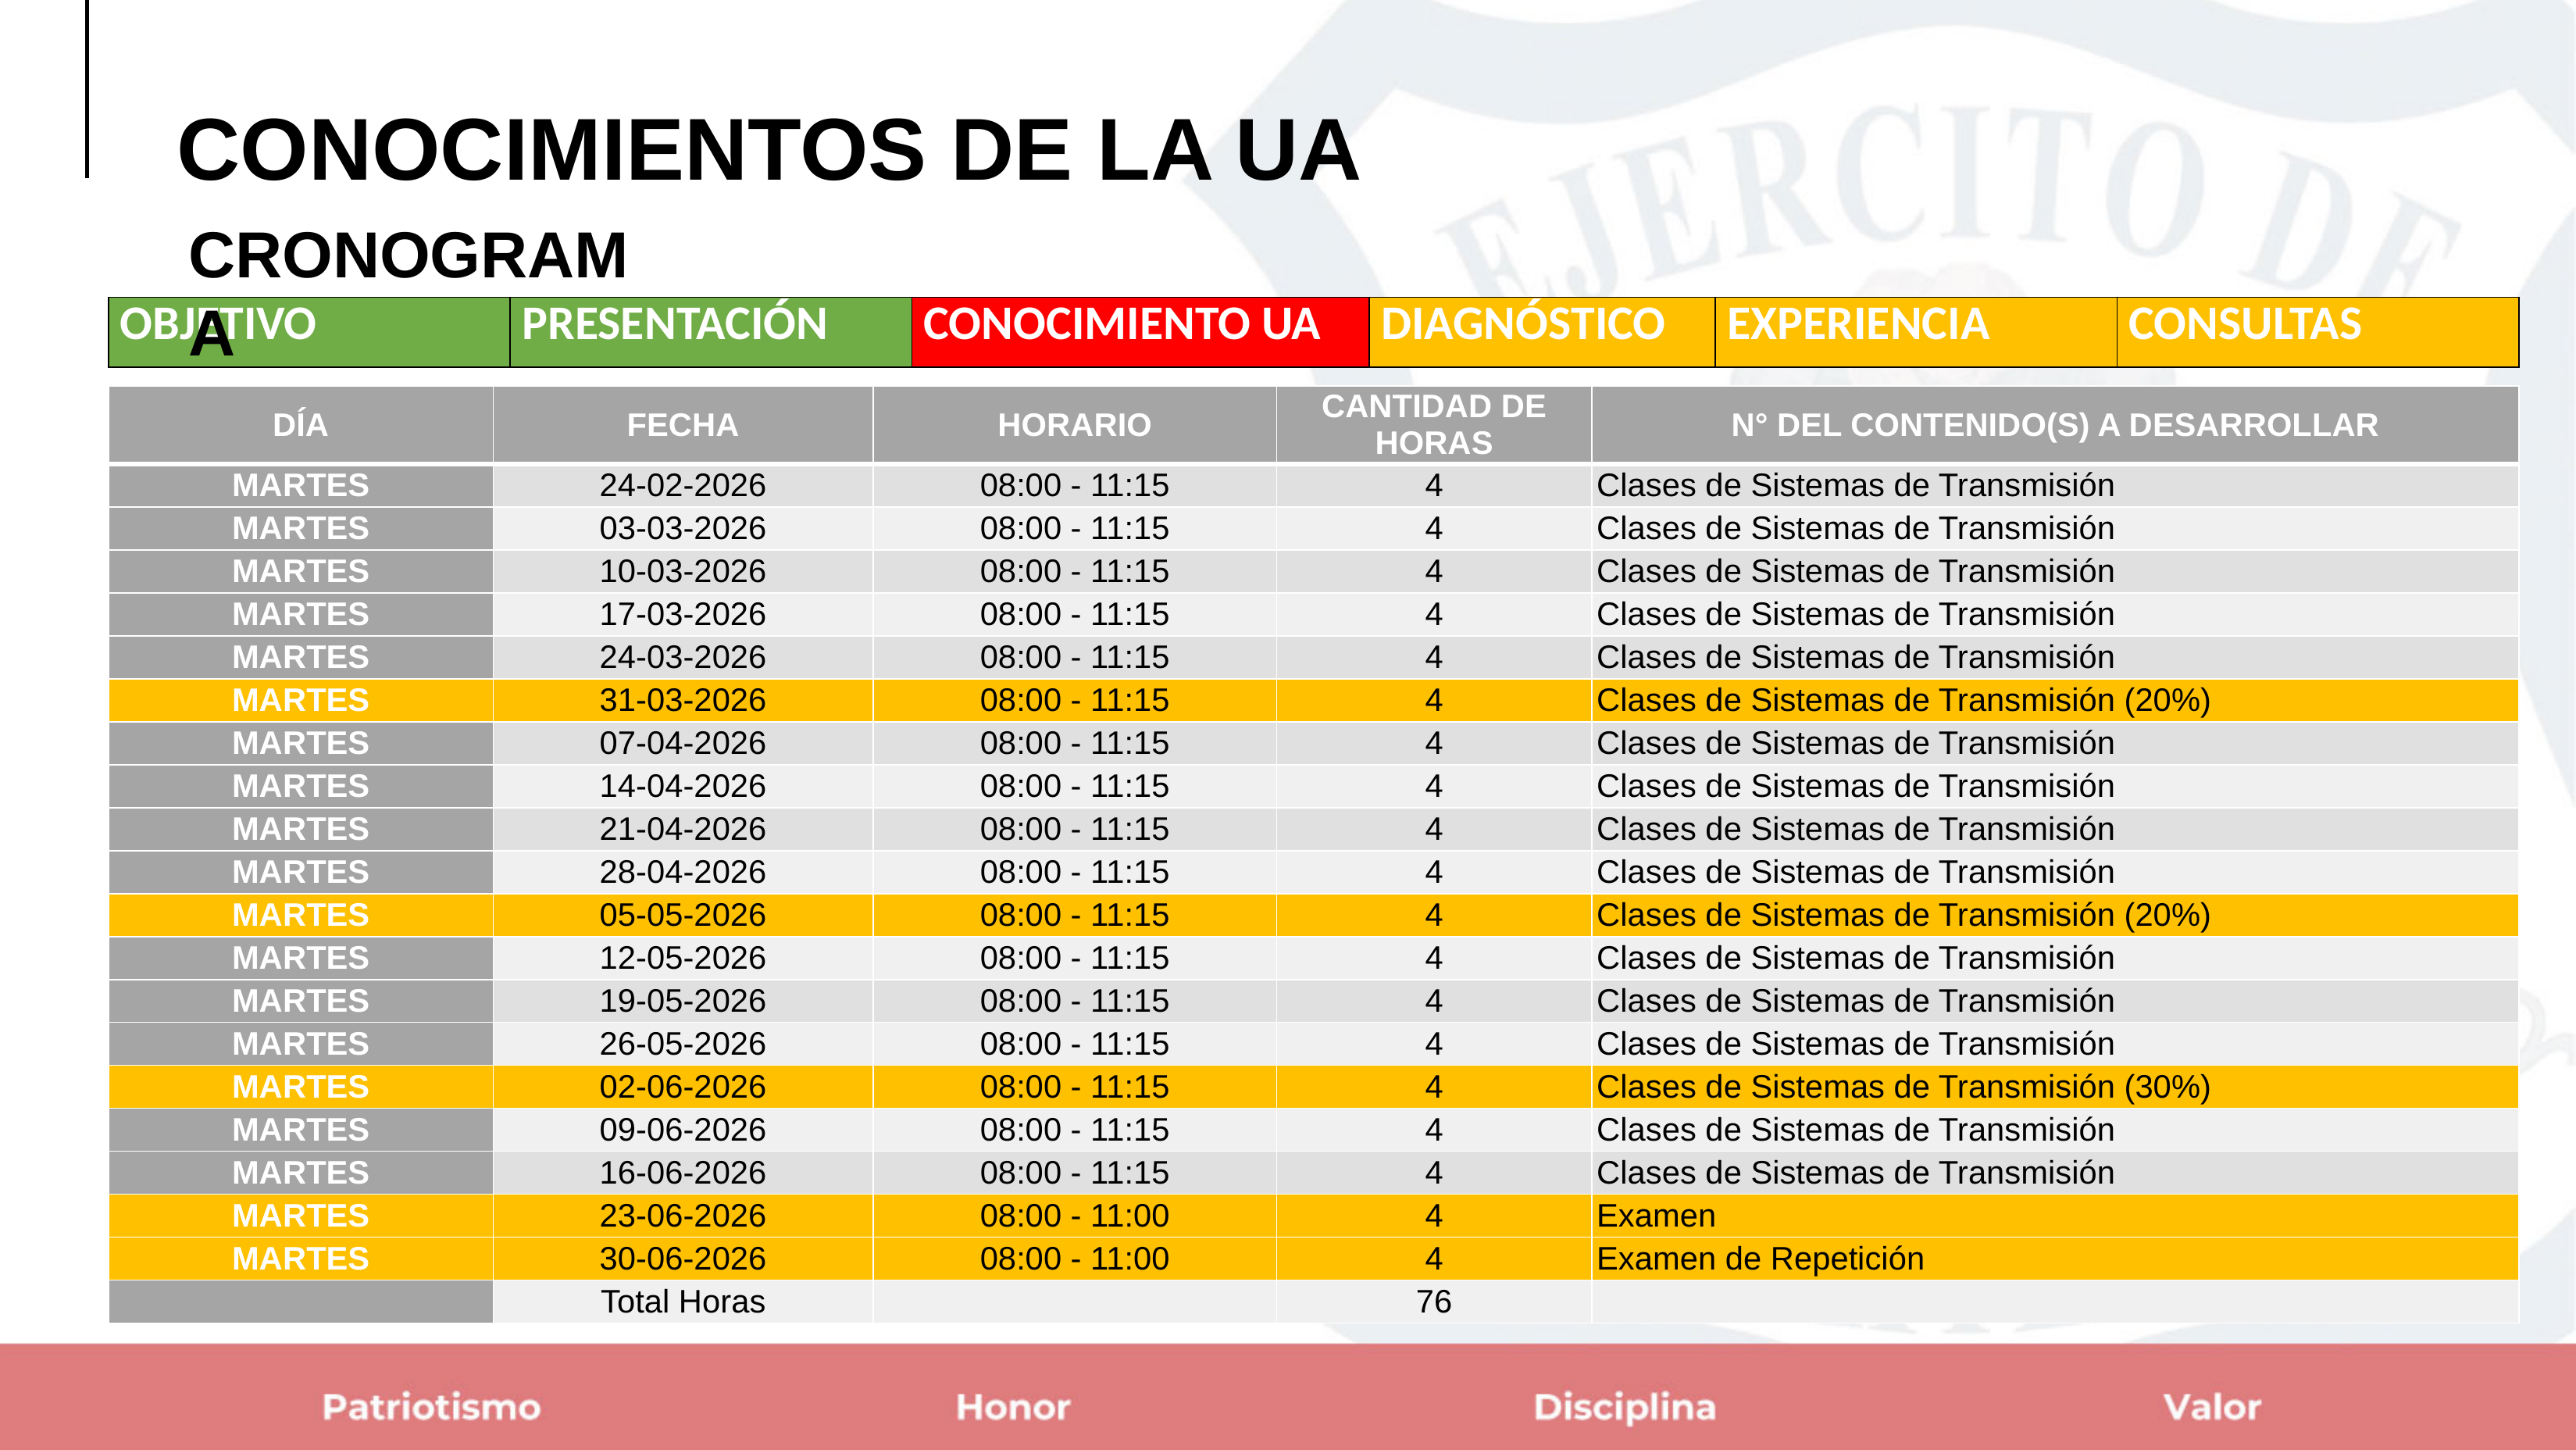

CONOCIMIENTOS DE LA UA

CRONOGRAMA
| OBJETIVO | PRESENTACIÓN | CONOCIMIENTO UA | DIAGNÓSTICO | EXPERIENCIA | CONSULTAS |
| --- | --- | --- | --- | --- | --- |
| DÍA | FECHA | HORARIO | CANTIDAD DE HORAS | N° DEL CONTENIDO(S) A DESARROLLAR |
| --- | --- | --- | --- | --- |
| MARTES | 24-02-2026 | 08:00 - 11:15 | 4 | Clases de Sistemas de Transmisión |
| MARTES | 03-03-2026 | 08:00 - 11:15 | 4 | Clases de Sistemas de Transmisión |
| MARTES | 10-03-2026 | 08:00 - 11:15 | 4 | Clases de Sistemas de Transmisión |
| MARTES | 17-03-2026 | 08:00 - 11:15 | 4 | Clases de Sistemas de Transmisión |
| MARTES | 24-03-2026 | 08:00 - 11:15 | 4 | Clases de Sistemas de Transmisión |
| MARTES | 31-03-2026 | 08:00 - 11:15 | 4 | Clases de Sistemas de Transmisión (20%) |
| MARTES | 07-04-2026 | 08:00 - 11:15 | 4 | Clases de Sistemas de Transmisión |
| MARTES | 14-04-2026 | 08:00 - 11:15 | 4 | Clases de Sistemas de Transmisión |
| MARTES | 21-04-2026 | 08:00 - 11:15 | 4 | Clases de Sistemas de Transmisión |
| MARTES | 28-04-2026 | 08:00 - 11:15 | 4 | Clases de Sistemas de Transmisión |
| MARTES | 05-05-2026 | 08:00 - 11:15 | 4 | Clases de Sistemas de Transmisión (20%) |
| MARTES | 12-05-2026 | 08:00 - 11:15 | 4 | Clases de Sistemas de Transmisión |
| MARTES | 19-05-2026 | 08:00 - 11:15 | 4 | Clases de Sistemas de Transmisión |
| MARTES | 26-05-2026 | 08:00 - 11:15 | 4 | Clases de Sistemas de Transmisión |
| MARTES | 02-06-2026 | 08:00 - 11:15 | 4 | Clases de Sistemas de Transmisión (30%) |
| MARTES | 09-06-2026 | 08:00 - 11:15 | 4 | Clases de Sistemas de Transmisión |
| MARTES | 16-06-2026 | 08:00 - 11:15 | 4 | Clases de Sistemas de Transmisión |
| MARTES | 23-06-2026 | 08:00 - 11:00 | 4 | Examen |
| MARTES | 30-06-2026 | 08:00 - 11:00 | 4 | Examen de Repetición |
|  | Total Horas |  | 76 |  |